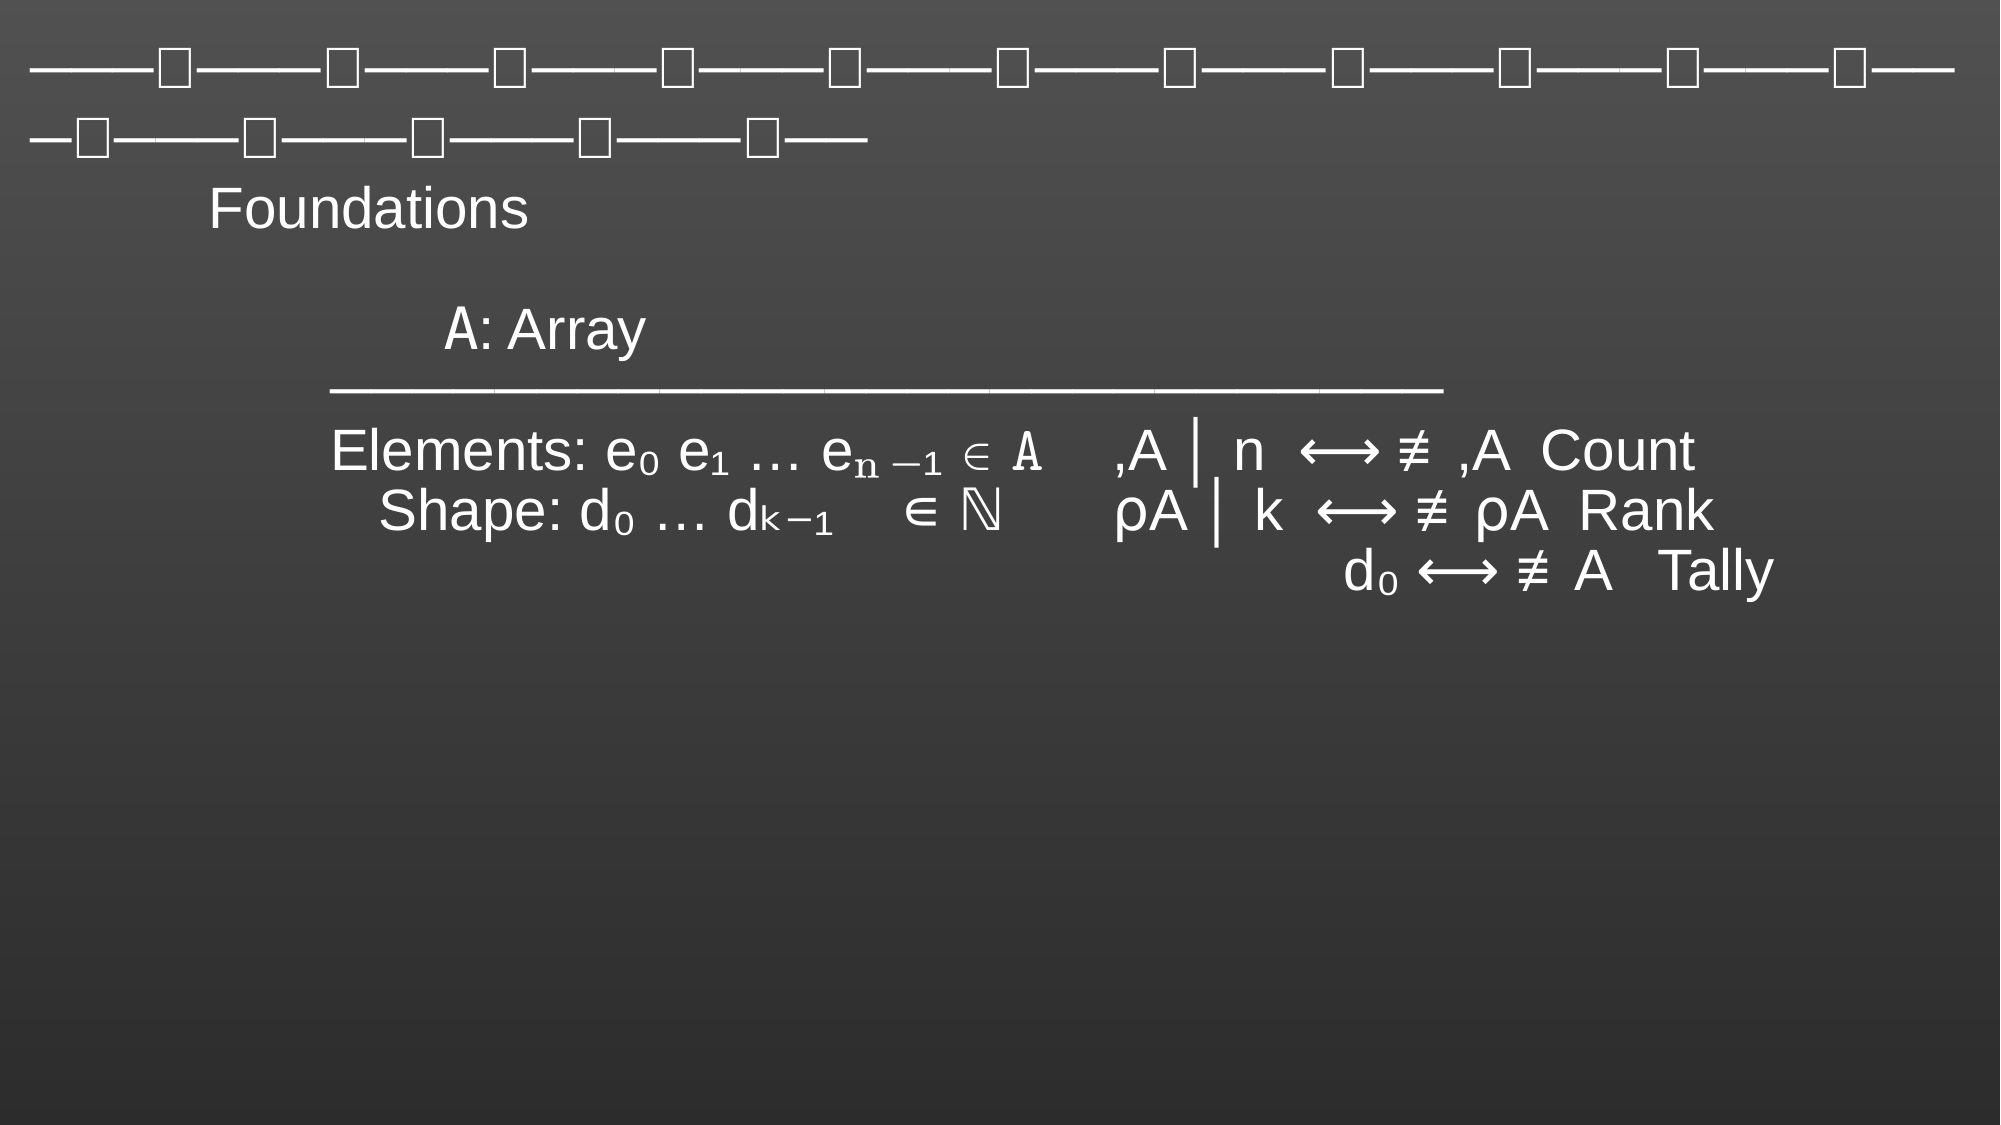

───􀓢───􀓢───􀓥───􀓢───􀓢───􀓢───􀓢───􀓢───􀓢───􀓢───􀓢───􀓢───􀓢───􀓢───􀓢───􀓢──
           Foundations

	   	       𝙰: Array
		───────────────────────────
		Elements: e₀ e₁ … eₙ₋₁ ∊ 𝙰	  ,A │ n  ⟷ ≢,A  Count
		   Shape: d₀ … dₖ₋₁    ∊ ℕ	  ⍴A │ k  ⟷ ≢⍴A  Rank
								       d₀ ⟷ ≢A   Tally